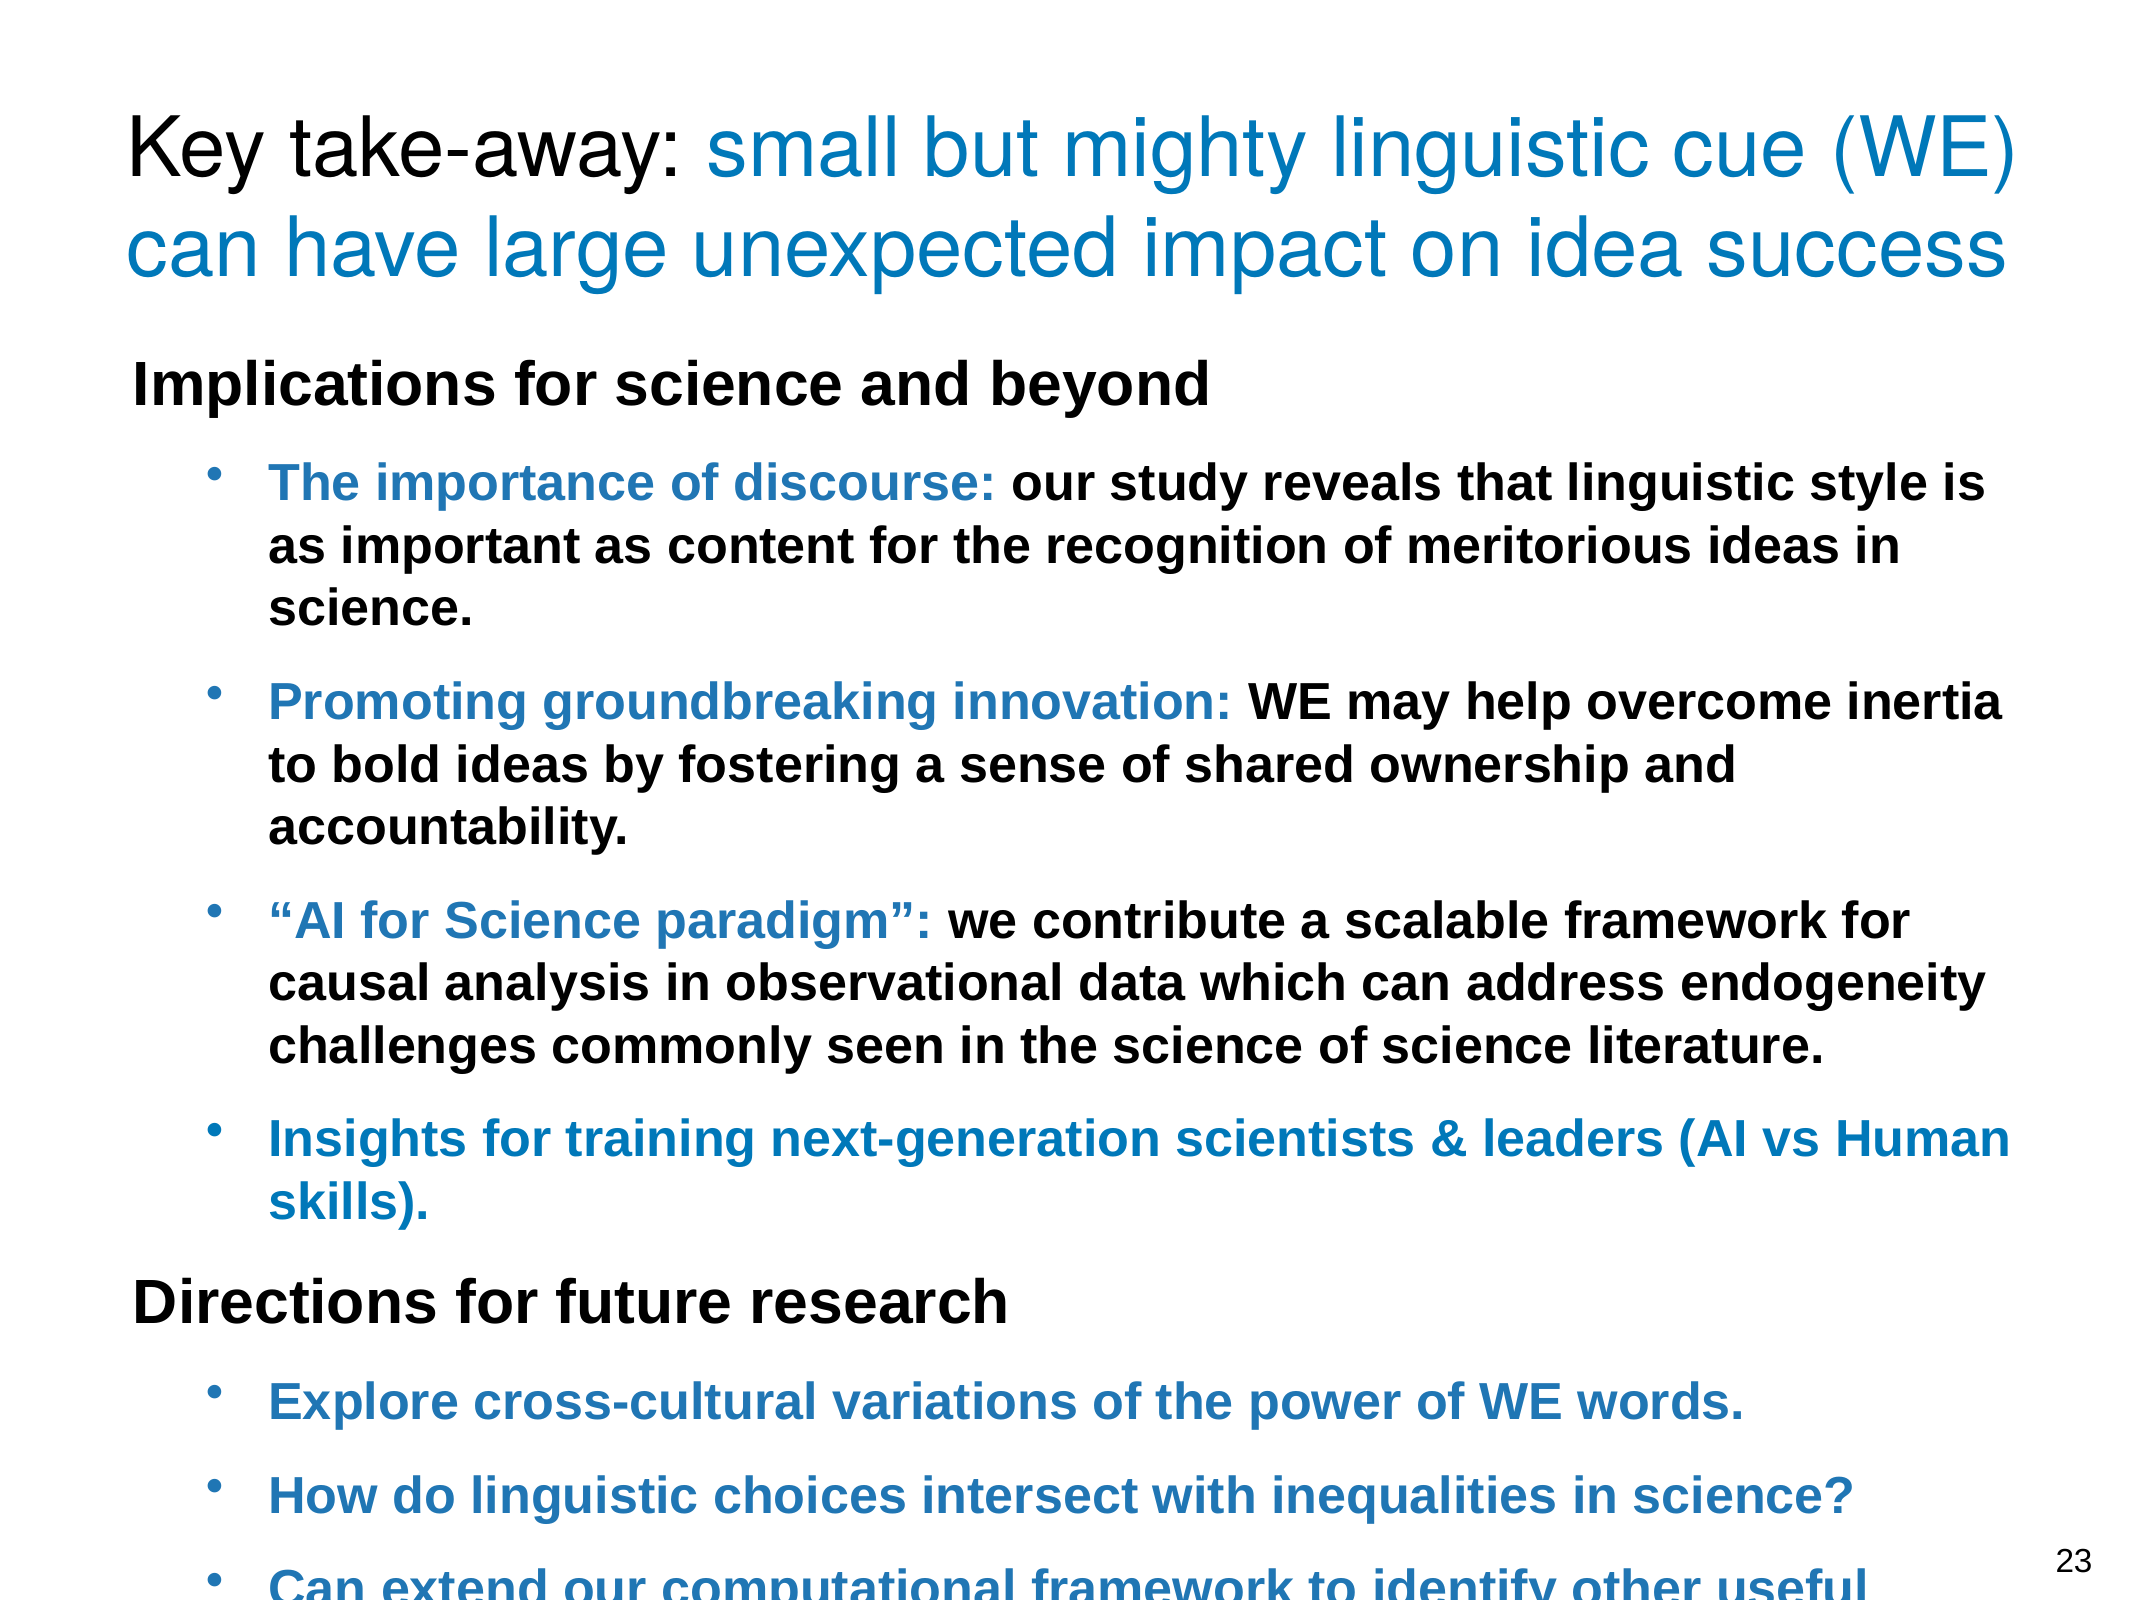

Key take-away: small but mighty linguistic cue (WE) can have large unexpected impact on idea success
Implications for science and beyond
The importance of discourse: our study reveals that linguistic style is as important as content for the recognition of meritorious ideas in science.
Promoting groundbreaking innovation: WE may help overcome inertia to bold ideas by fostering a sense of shared ownership and accountability.
“AI for Science paradigm”: we contribute a scalable framework for causal analysis in observational data which can address endogeneity challenges commonly seen in the science of science literature.
Insights for training next-generation scientists & leaders (AI vs Human skills).
Directions for future research
Explore cross-cultural variations of the power of WE words.
How do linguistic choices intersect with inequalities in science?
Can extend our computational framework to identify other useful linguistic strategies to further uncover the rhetorical strength of scientific discovery.

23